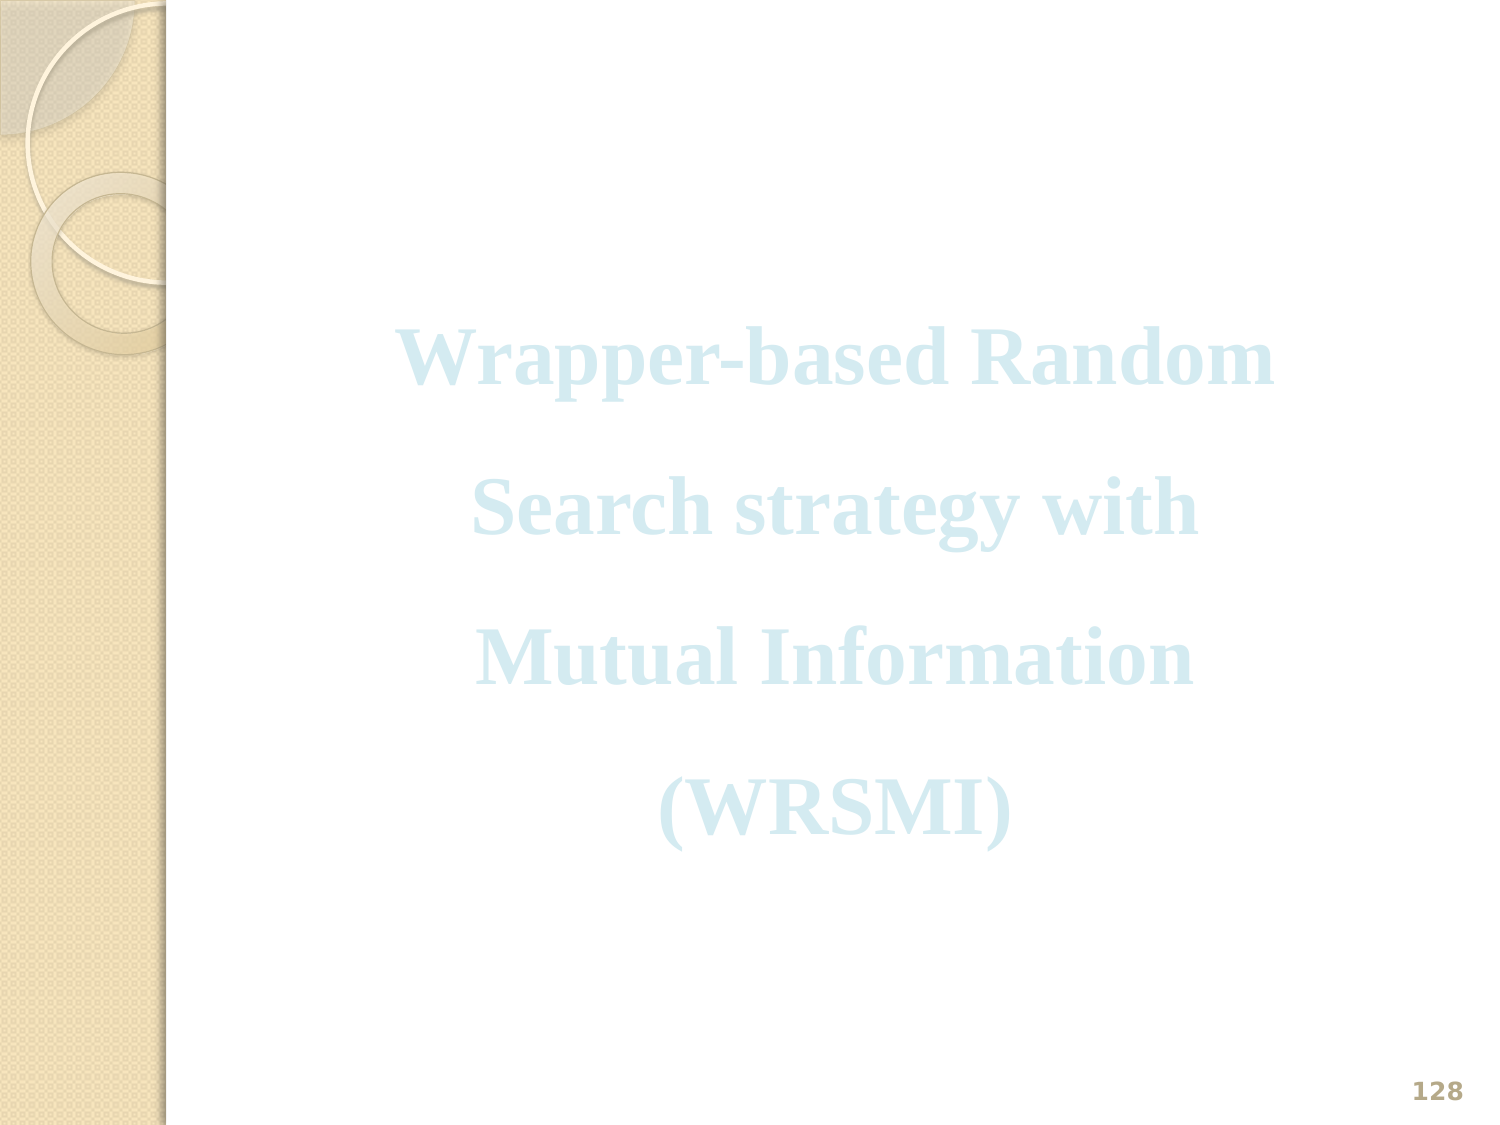

Wrapper-based Random Search strategy with Mutual Information (WRSMI)
128